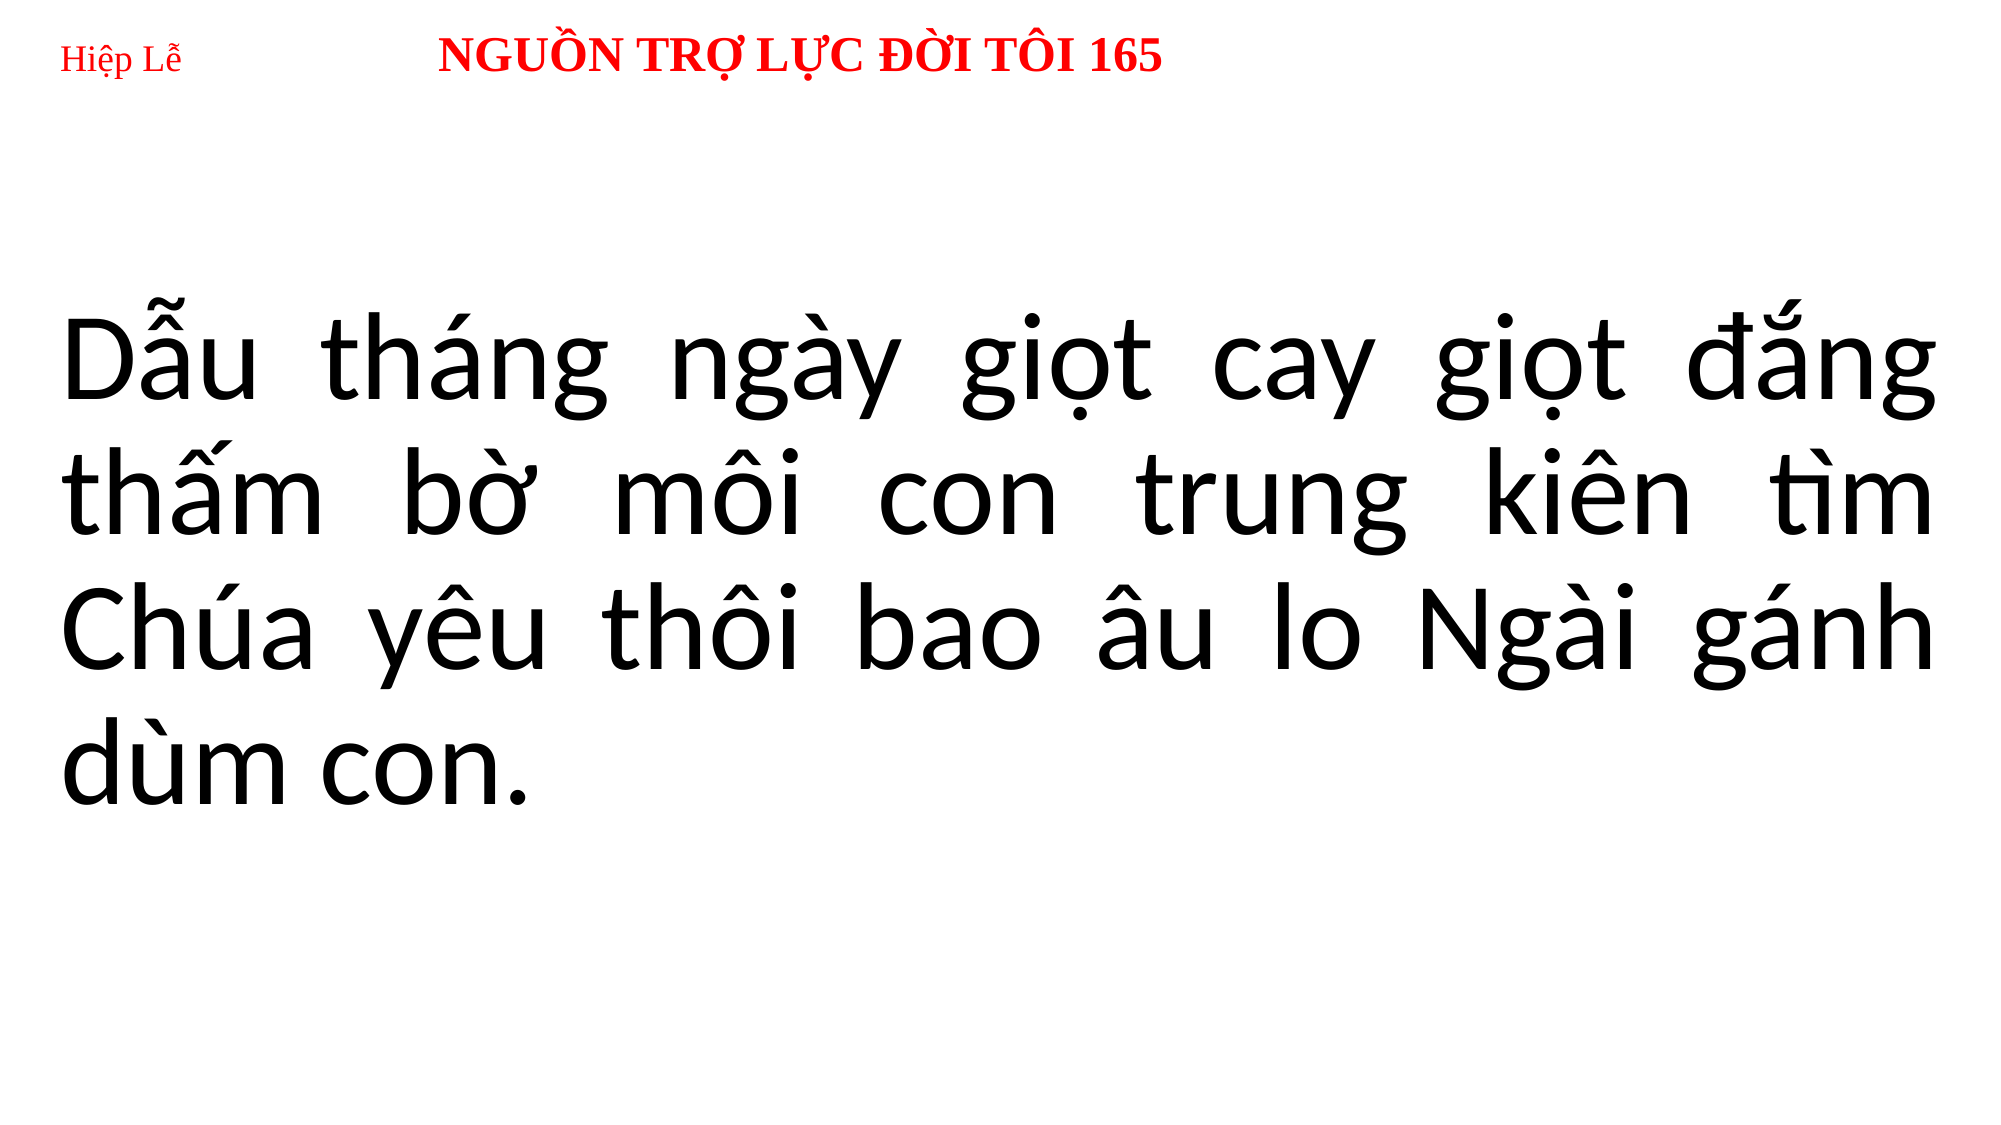

# Hiệp Lễ                           NGUỒN TRỢ LỰC ĐỜI TÔI 165
Dẫu tháng ngày giọt cay giọt đắng thấm bờ môi con trung kiên tìm Chúa yêu thôi bao âu lo Ngài gánh dùm con.